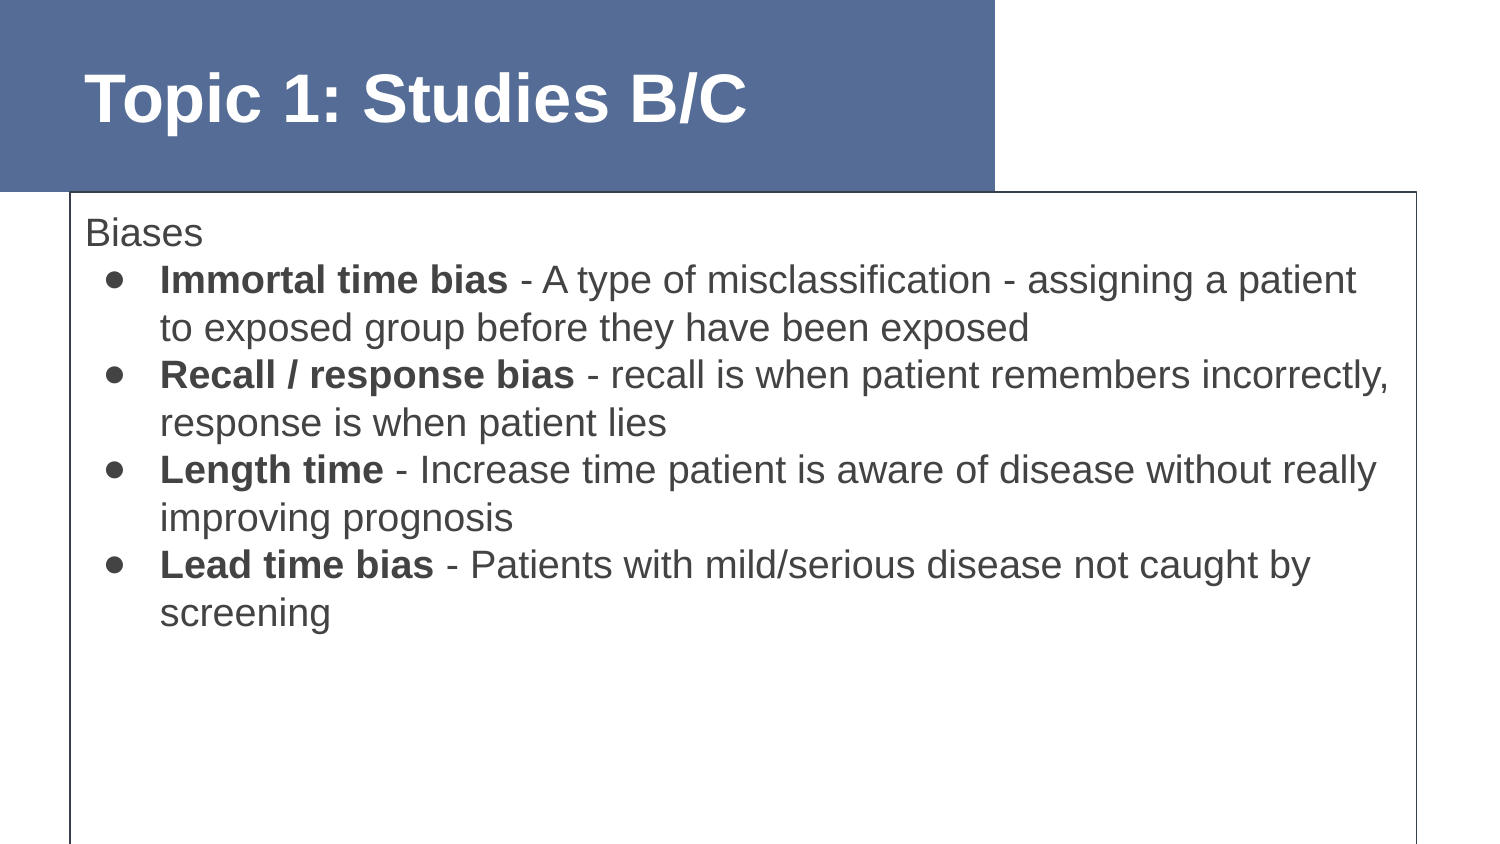

Topic 1: Studies B/C
Biases
Immortal time bias - A type of misclassification - assigning a patient to exposed group before they have been exposed
Recall / response bias - recall is when patient remembers incorrectly, response is when patient lies
Length time - Increase time patient is aware of disease without really improving prognosis
Lead time bias - Patients with mild/serious disease not caught by screening